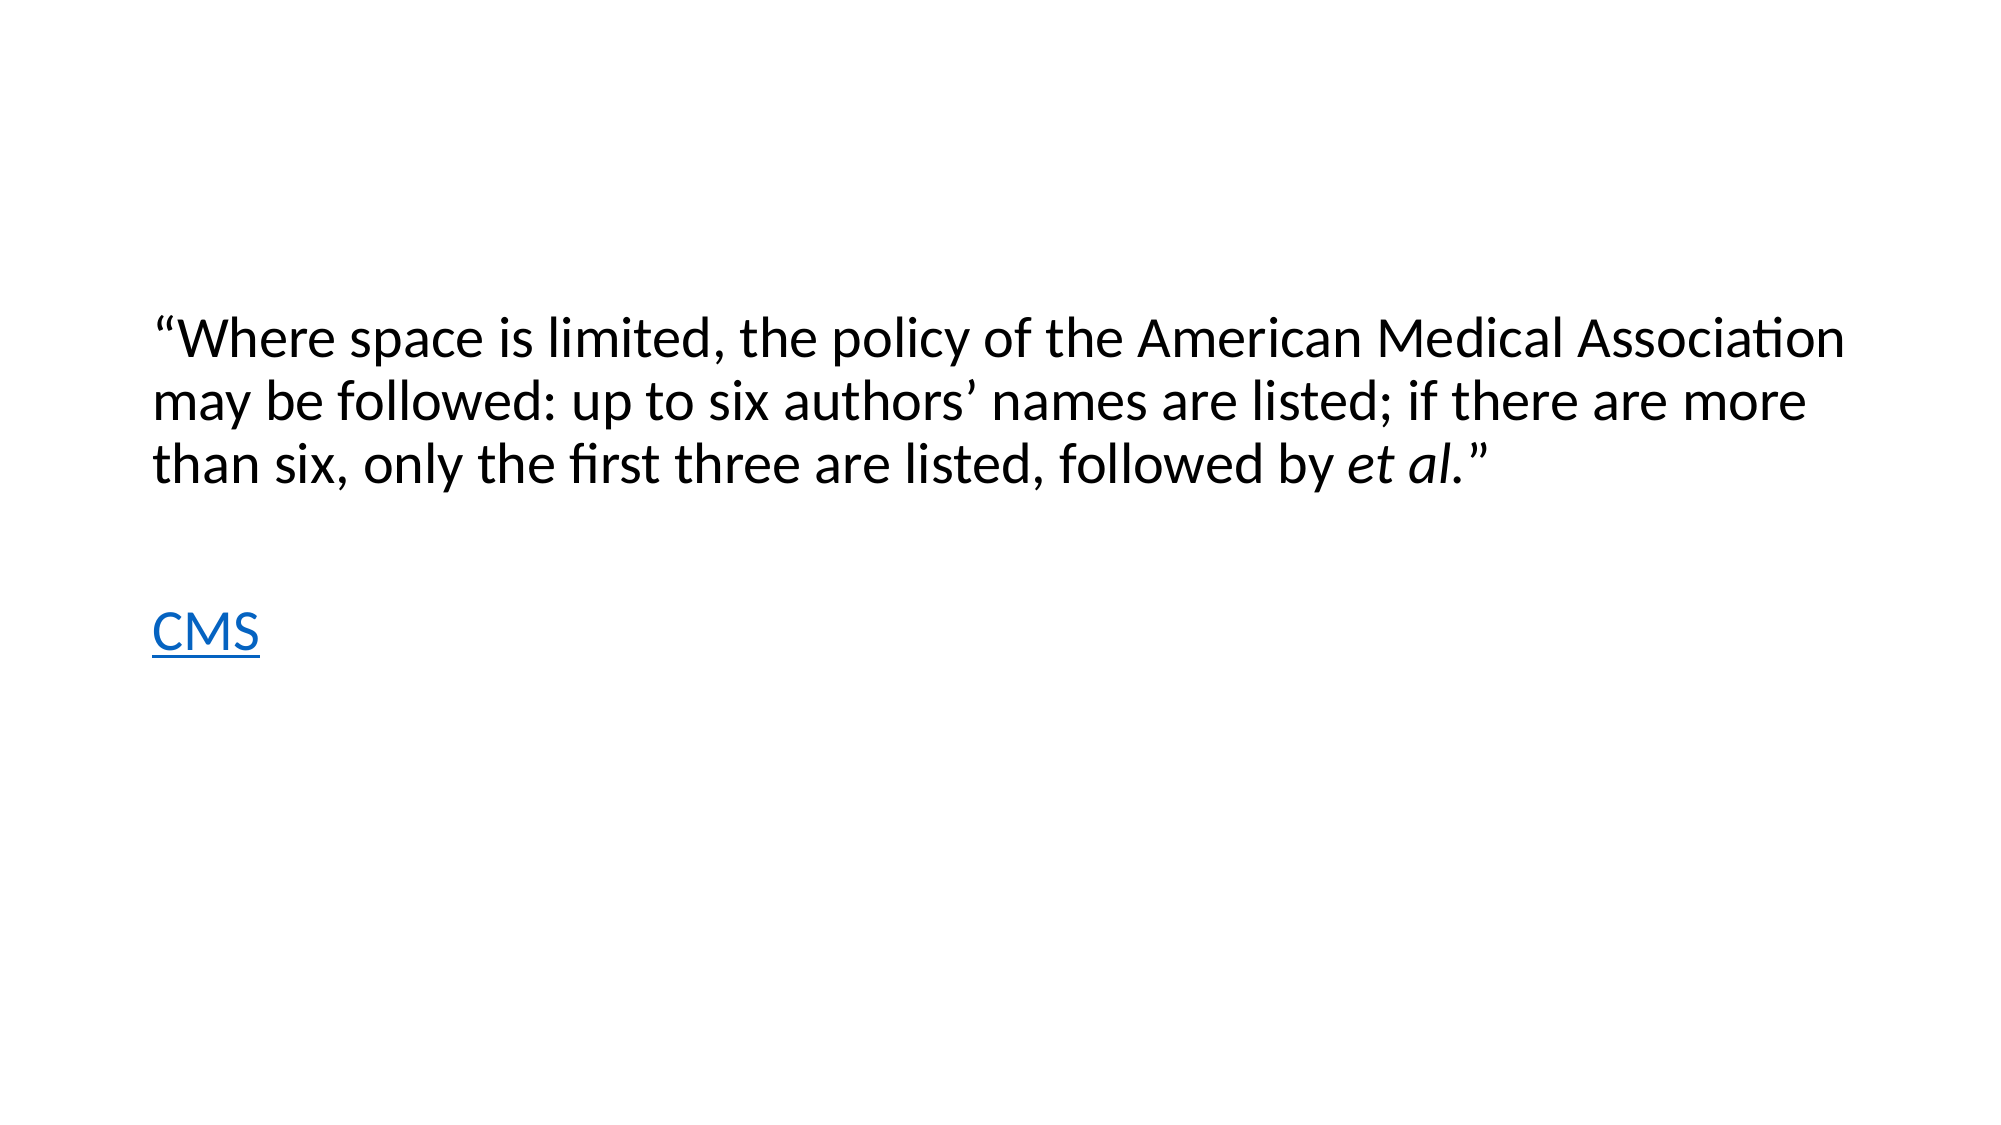

#
“Where space is limited, the policy of the American Medical Association may be followed: up to six authors’ names are listed; if there are more than six, only the first three are listed, followed by et al.”

CMS